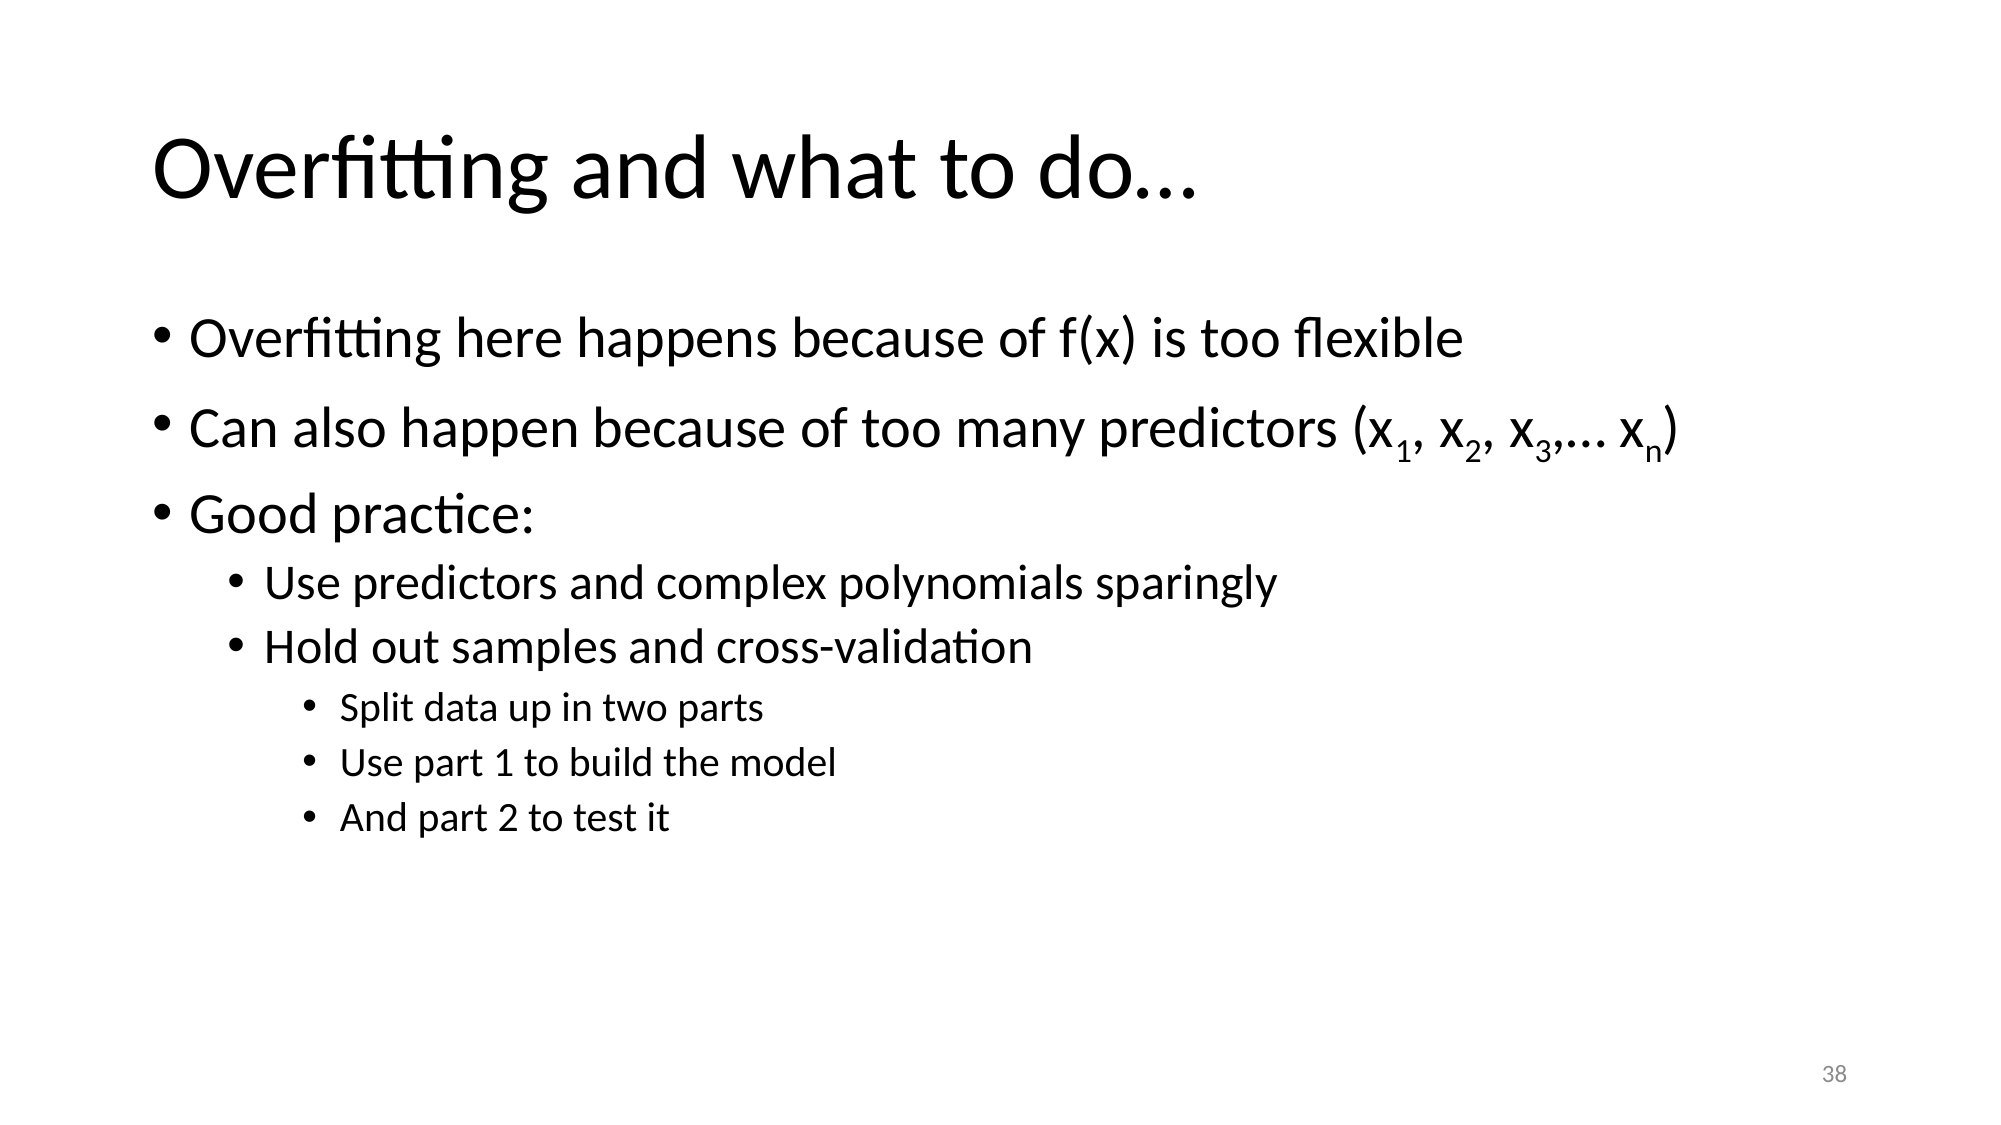

# Overfitting and what to do…
Overfitting here happens because of f(x) is too flexible
Can also happen because of too many predictors (x1, x2, x3,… xn)
Good practice:
Use predictors and complex polynomials sparingly
Hold out samples and cross-validation
Split data up in two parts
Use part 1 to build the model
And part 2 to test it
38